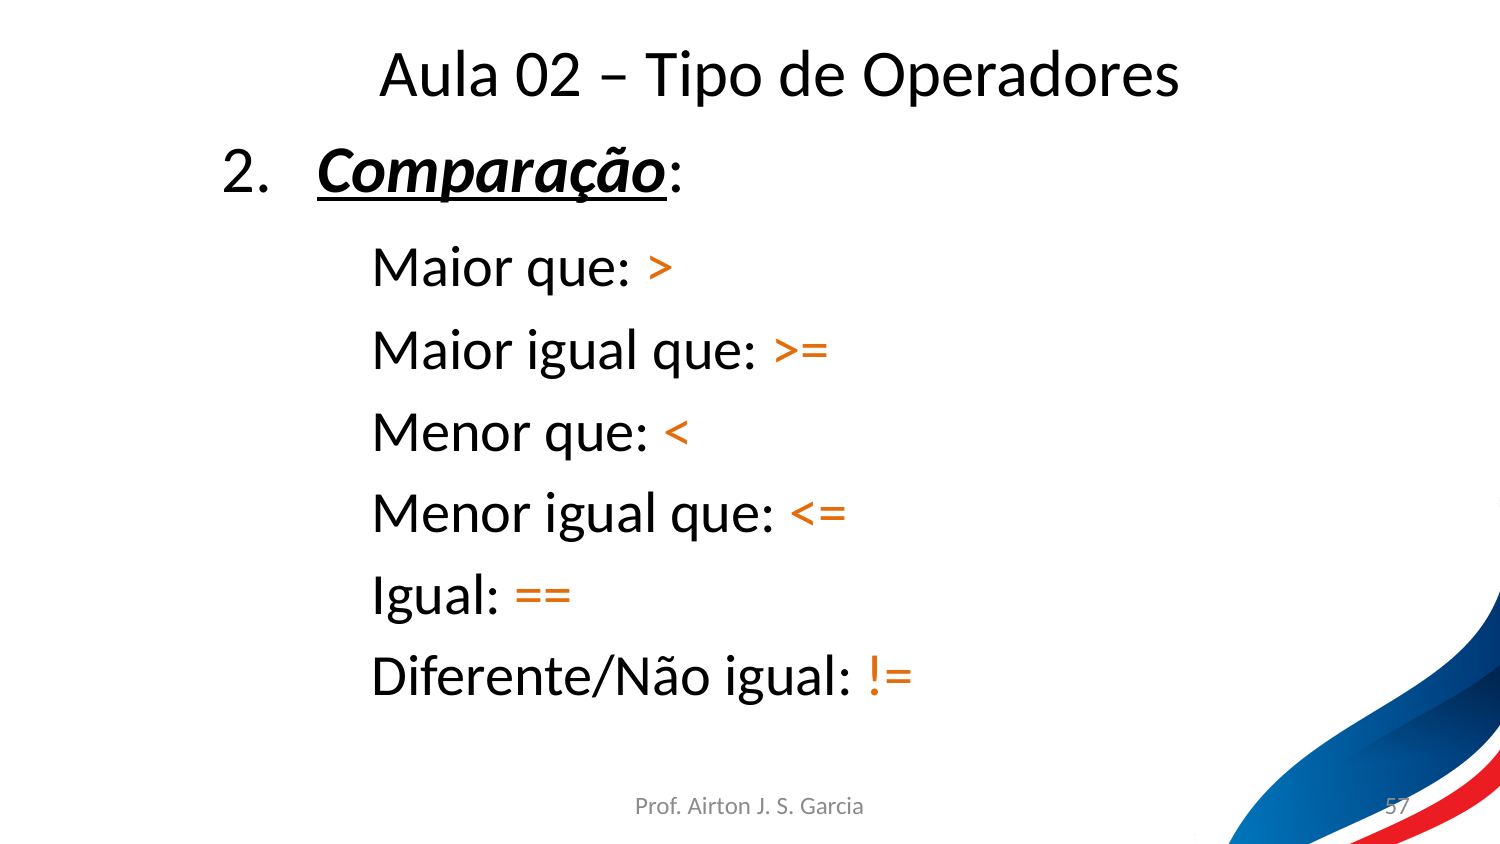

Aula 02 – Tipo de Operadores
2.   Comparação:
	Maior que: >
	Maior igual que: >=
	Menor que: <
	Menor igual que: <=
	Igual: ==
	Diferente/Não igual: !=
Prof. Airton J. S. Garcia
57